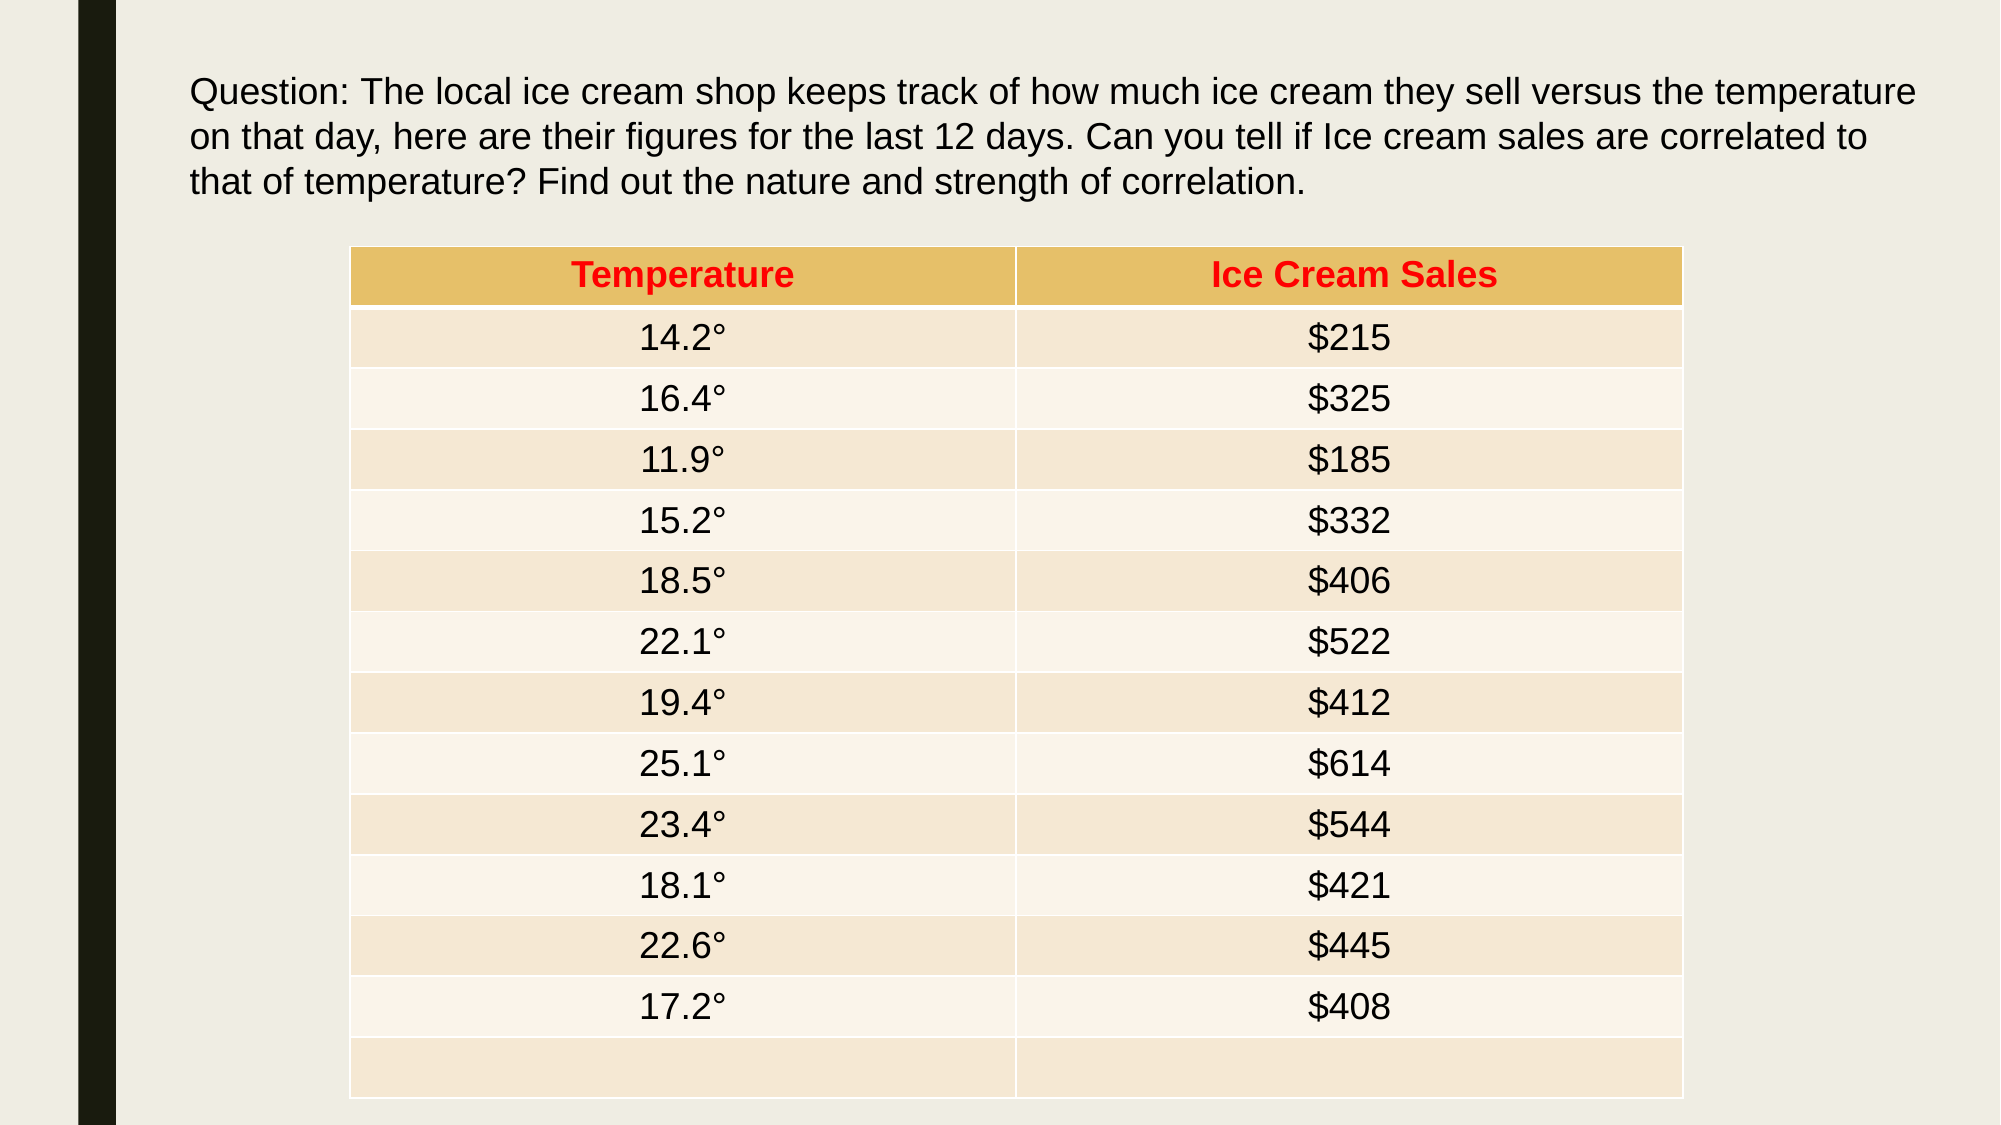

Question: The local ice cream shop keeps track of how much ice cream they sell versus the temperature on that day, here are their figures for the last 12 days. Can you tell if Ice cream sales are correlated to that of temperature? Find out the nature and strength of correlation.
| Temperature | Ice Cream Sales |
| --- | --- |
| 14.2° | $215 |
| 16.4° | $325 |
| 11.9° | $185 |
| 15.2° | $332 |
| 18.5° | $406 |
| 22.1° | $522 |
| 19.4° | $412 |
| 25.1° | $614 |
| 23.4° | $544 |
| 18.1° | $421 |
| 22.6° | $445 |
| 17.2° | $408 |
|  |  |